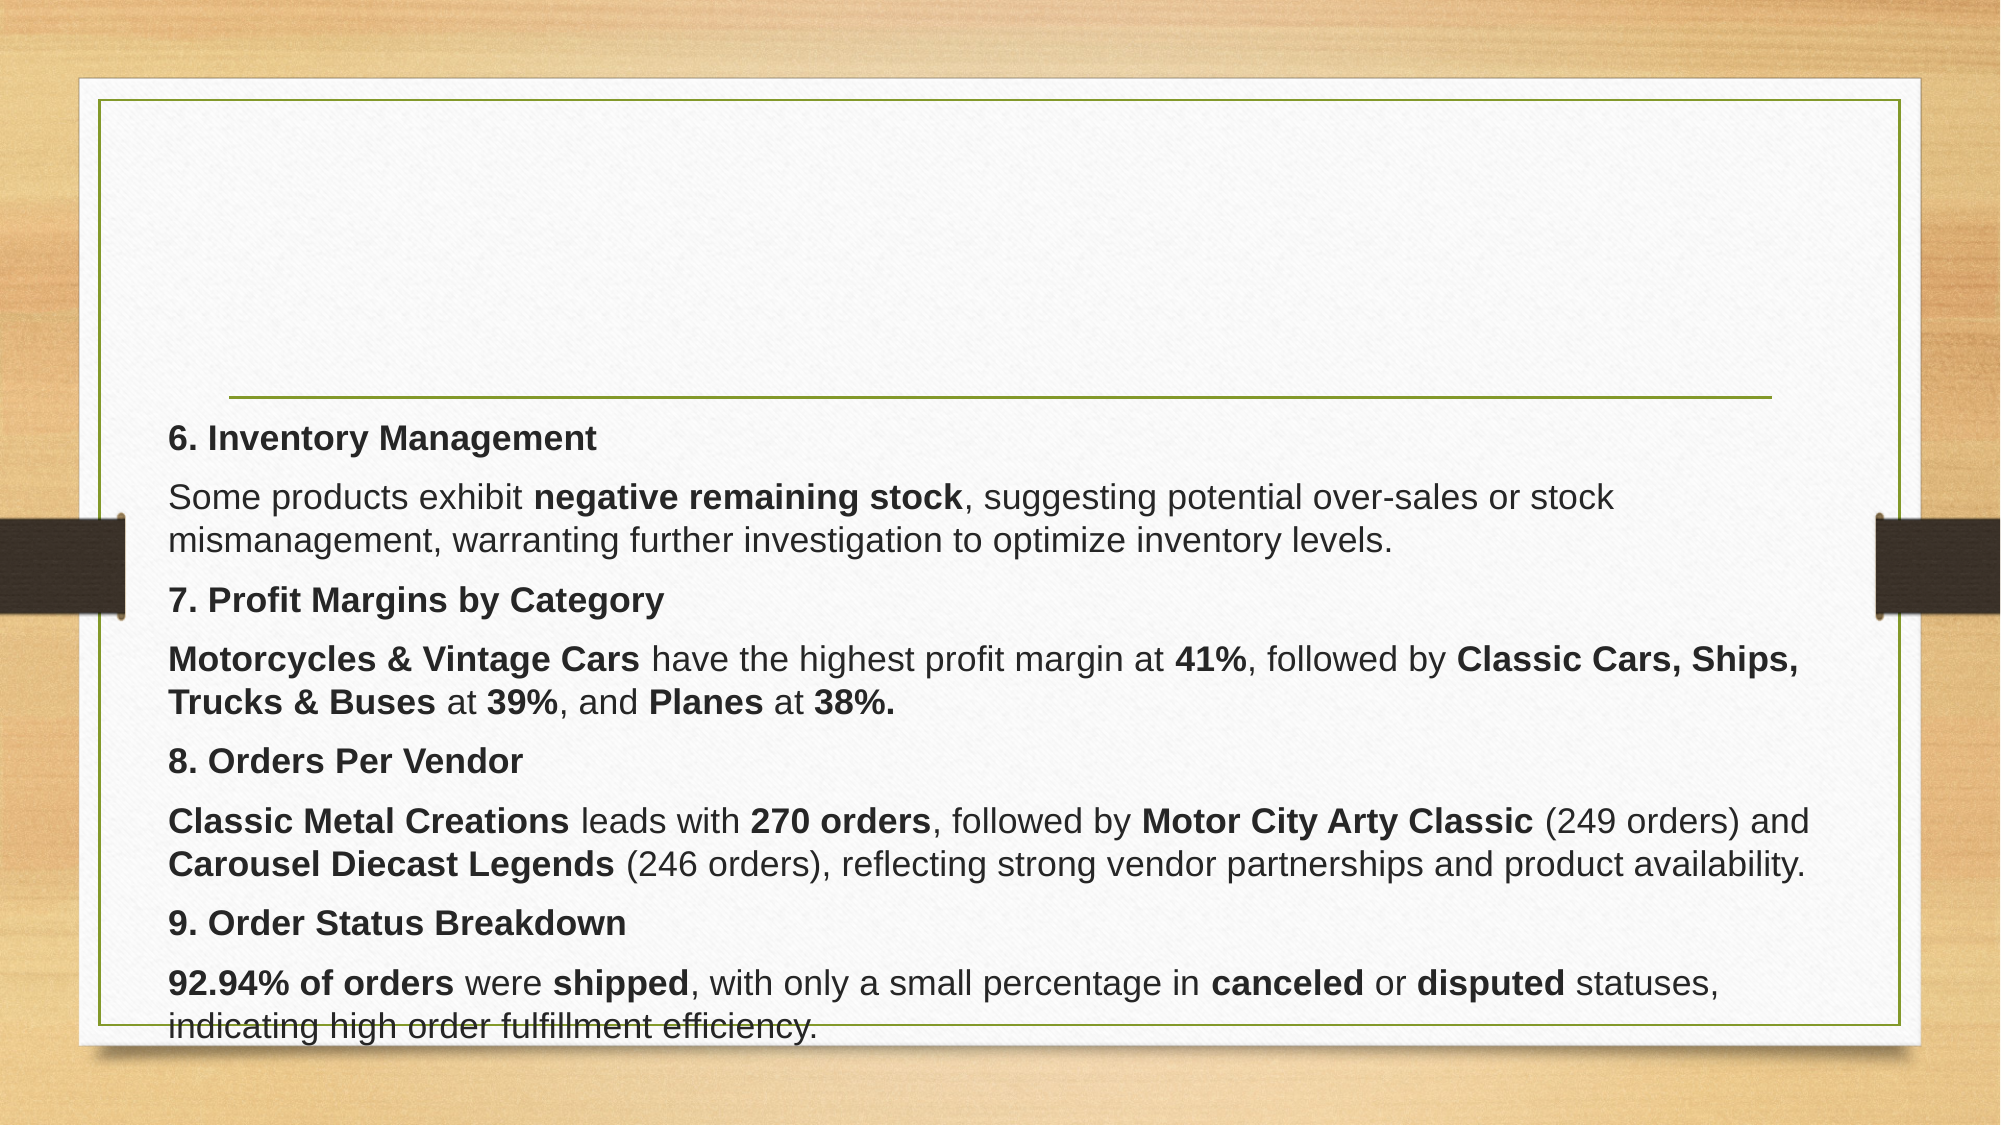

6. Inventory Management
Some products exhibit negative remaining stock, suggesting potential over-sales or stock mismanagement, warranting further investigation to optimize inventory levels.
7. Profit Margins by Category
Motorcycles & Vintage Cars have the highest profit margin at 41%, followed by Classic Cars, Ships, Trucks & Buses at 39%, and Planes at 38%.
8. Orders Per Vendor
Classic Metal Creations leads with 270 orders, followed by Motor City Arty Classic (249 orders) and Carousel Diecast Legends (246 orders), reflecting strong vendor partnerships and product availability.
9. Order Status Breakdown
92.94% of orders were shipped, with only a small percentage in canceled or disputed statuses, indicating high order fulfillment efficiency.